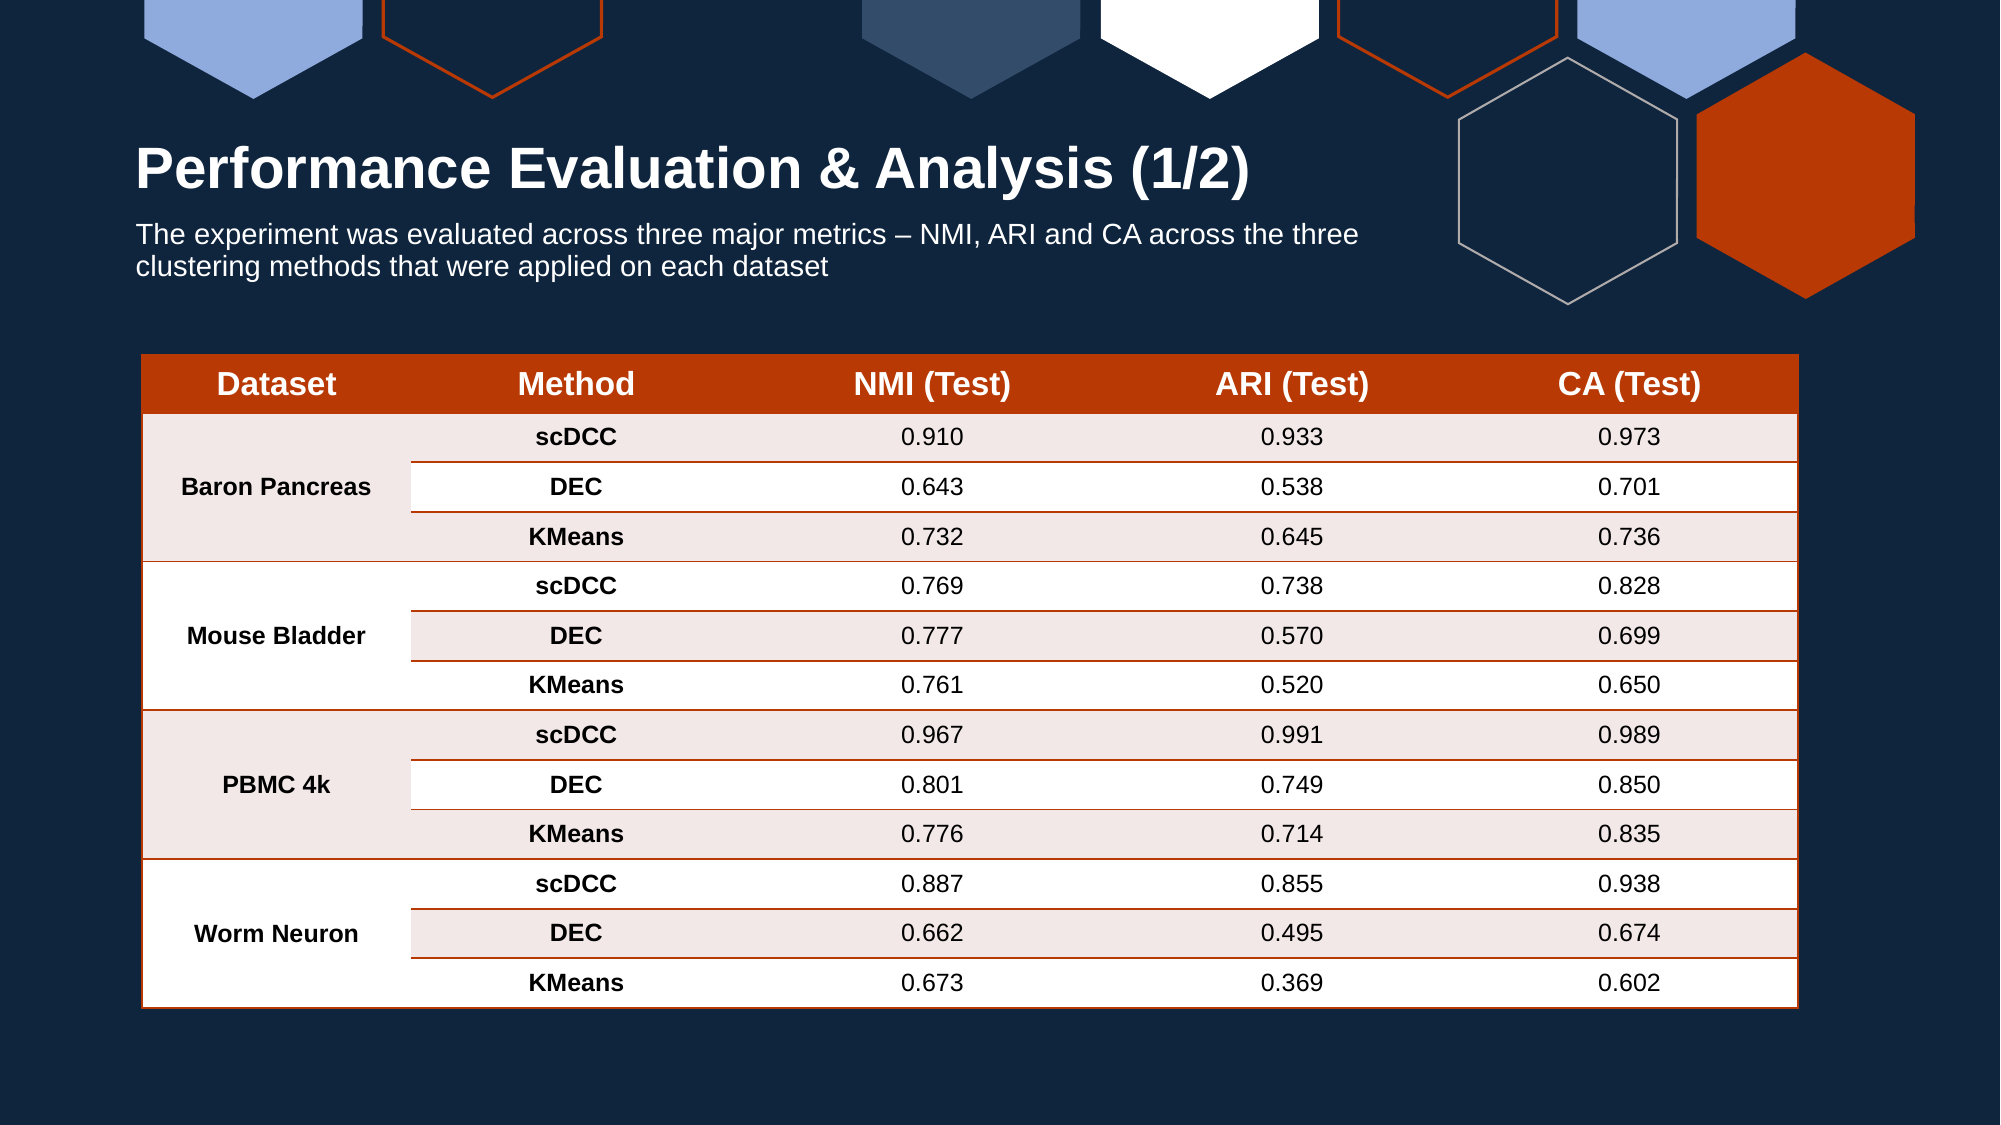

# Performance Evaluation & Analysis (1/2)
The experiment was evaluated across three major metrics – NMI, ARI and CA across the three clustering methods that were applied on each dataset
| Dataset | Method | NMI (Test) | ARI (Test) | CA (Test) |
| --- | --- | --- | --- | --- |
| Baron Pancreas | scDCC | 0.910 | 0.933 | 0.973 |
|  | DEC | 0.643 | 0.538 | 0.701 |
|  | KMeans | 0.732 | 0.645 | 0.736 |
| Mouse Bladder | scDCC | 0.769 | 0.738 | 0.828 |
|  | DEC | 0.777 | 0.570 | 0.699 |
|  | KMeans | 0.761 | 0.520 | 0.650 |
| PBMC 4k | scDCC | 0.967 | 0.991 | 0.989 |
|  | DEC | 0.801 | 0.749 | 0.850 |
|  | KMeans | 0.776 | 0.714 | 0.835 |
| Worm Neuron | scDCC | 0.887 | 0.855 | 0.938 |
|  | DEC | 0.662 | 0.495 | 0.674 |
|  | KMeans | 0.673 | 0.369 | 0.602 |